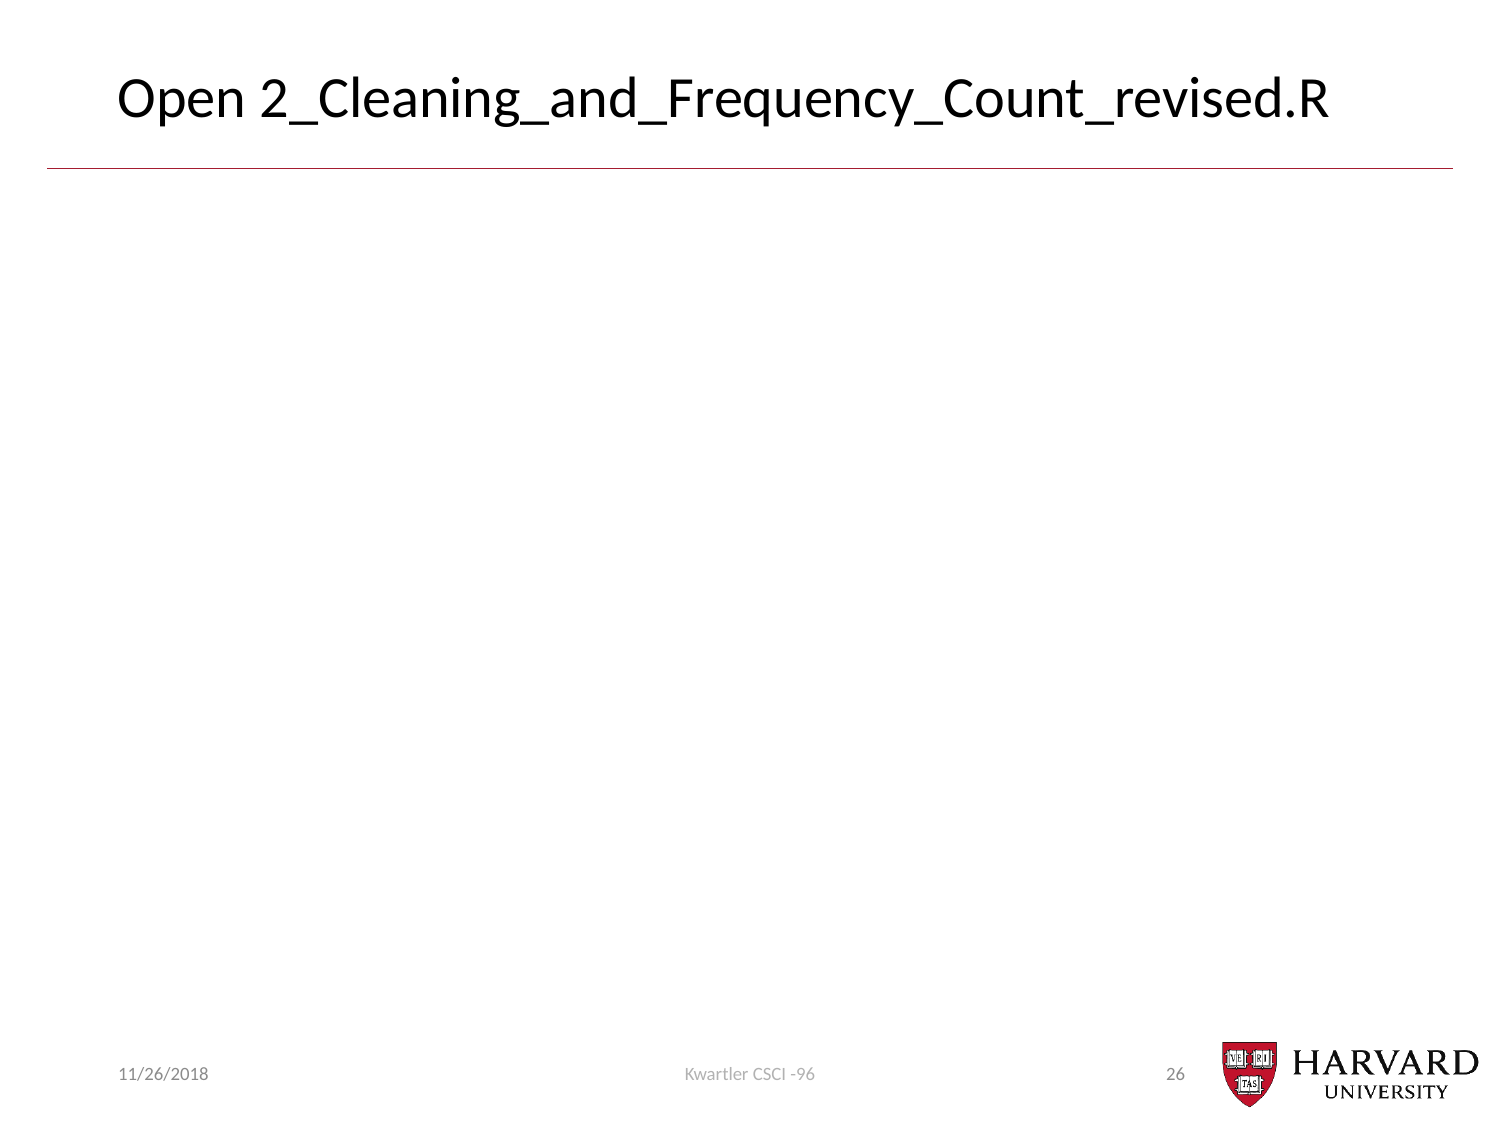

Open 2_Cleaning_and_Frequency_Count_revised.R
11/26/2018
Kwartler CSCI -96
26